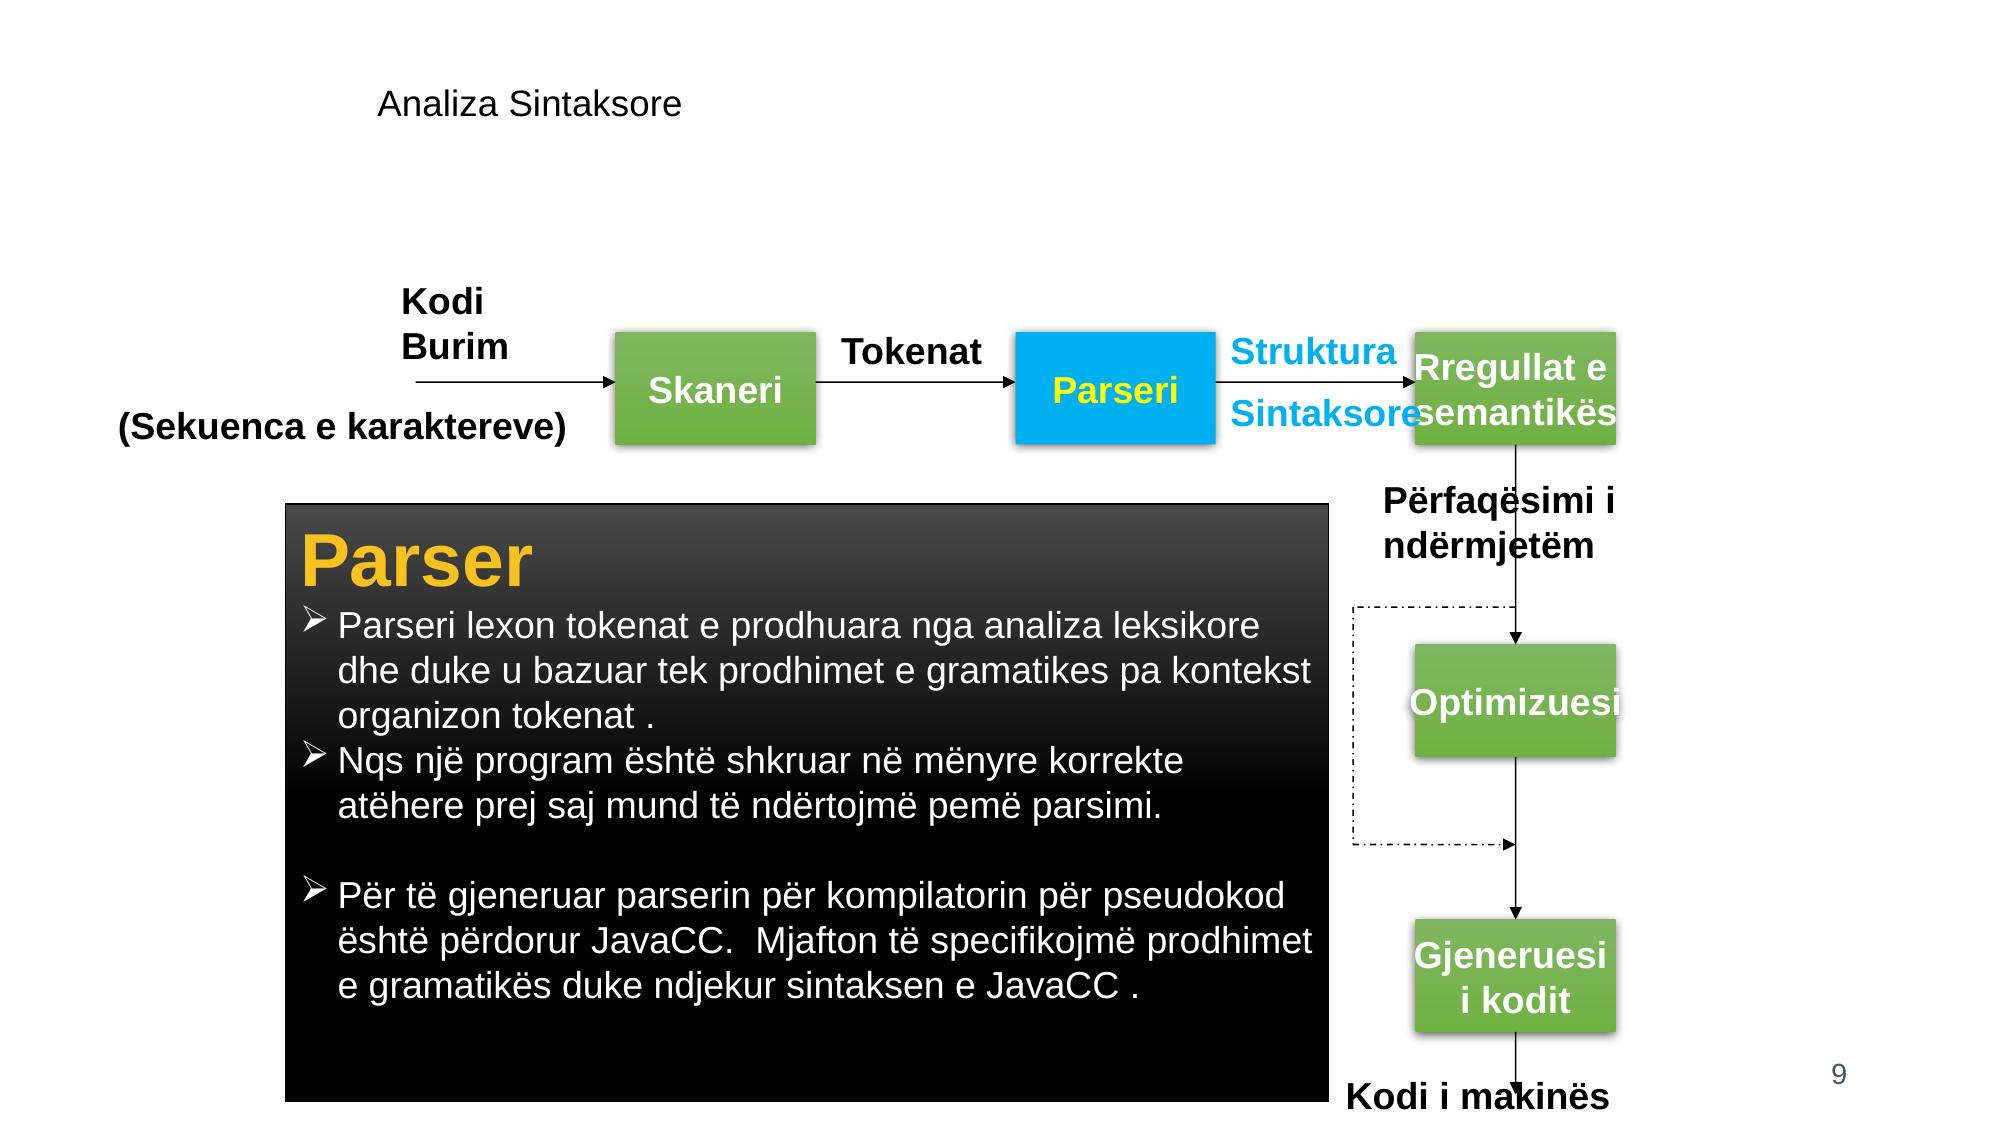

# Analiza Sintaksore
Kodi
Burim
Tokenat
Struktura
Skaneri
Parseri
Rregullat e
semantikës

Sintaksore

(Sekuenca e karaktereve)

Përfaqësimi i
ndërmjetëm
Parser
Parseri lexon tokenat e prodhuara nga analiza leksikore dhe duke u bazuar tek prodhimet e gramatikes pa kontekst organizon tokenat .
Nqs një program është shkruar në mënyre korrekte atëhere prej saj mund të ndërtojmë pemë parsimi.

Për të gjeneruar parserin për kompilatorin për pseudokod është përdorur JavaCC.  Mjafton të specifikojmë prodhimet e gramatikës duke ndjekur sintaksen e JavaCC .

Optimizuesi
Symbol and
Attribute
Tables

(Used by all
Phases of
The Compiler)
Gjeneruesi
i kodit

9
Kodi i makinës